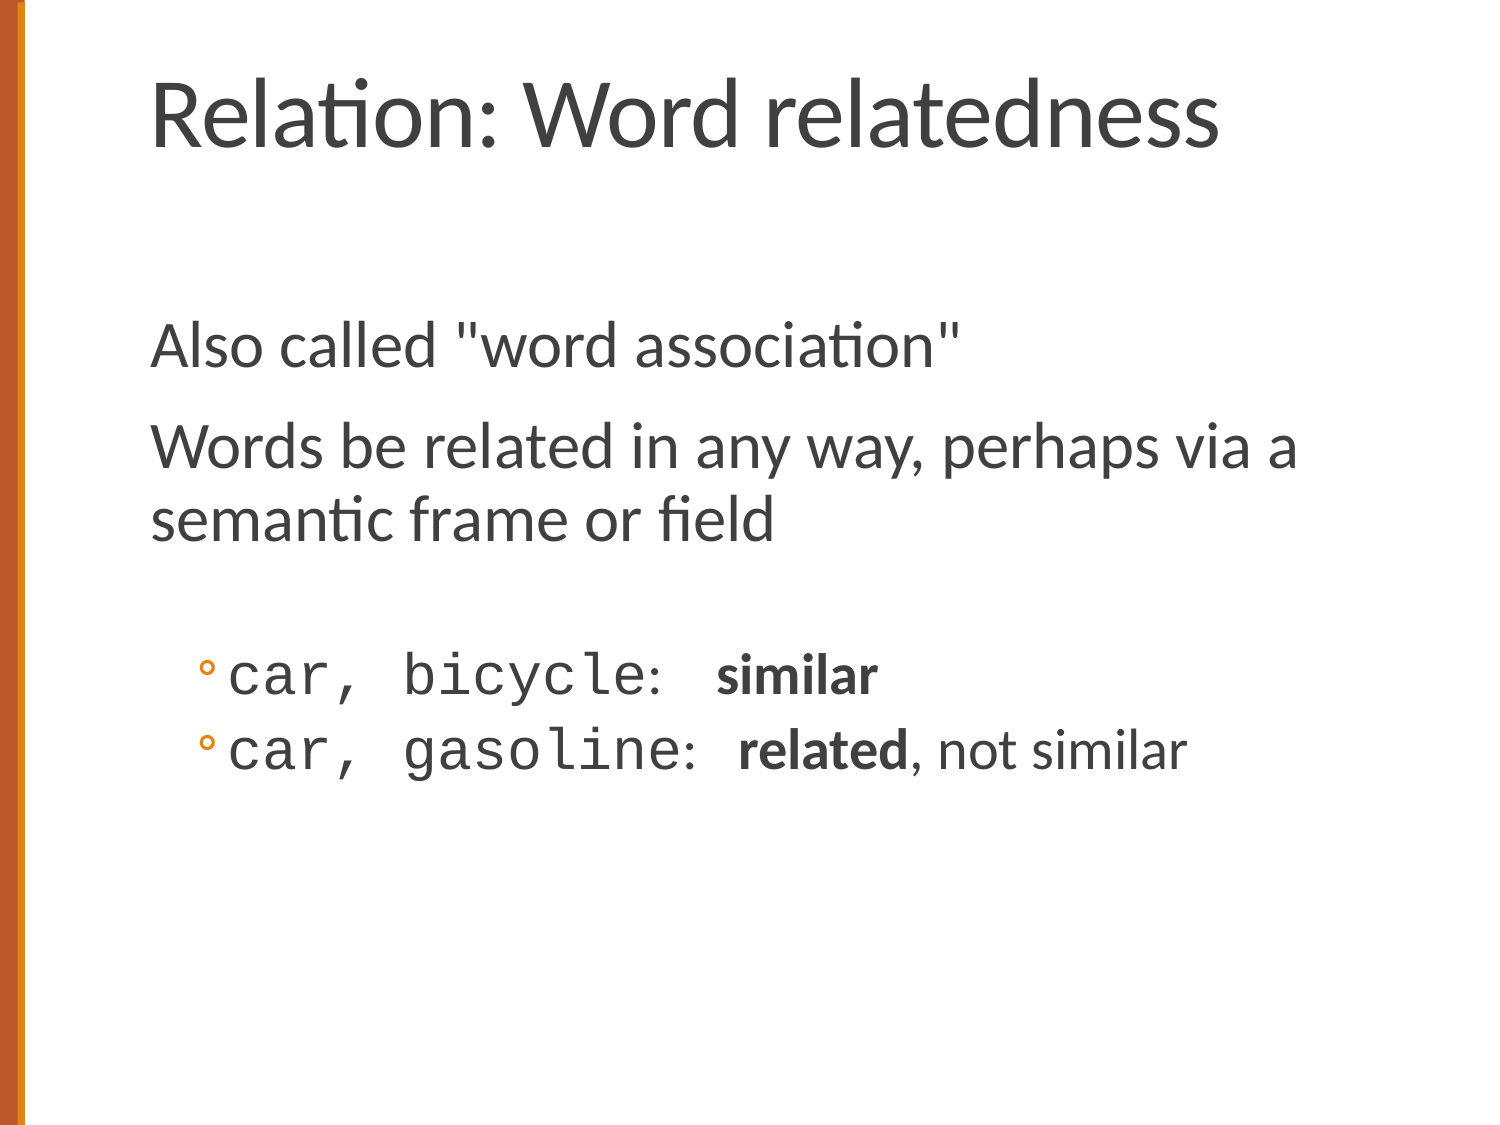

Relation: Word relatedness
Also called "word association"
Words be related in any way, perhaps via a semantic frame or field

car, bicycle:    similar
car, gasoline:   related, not similar